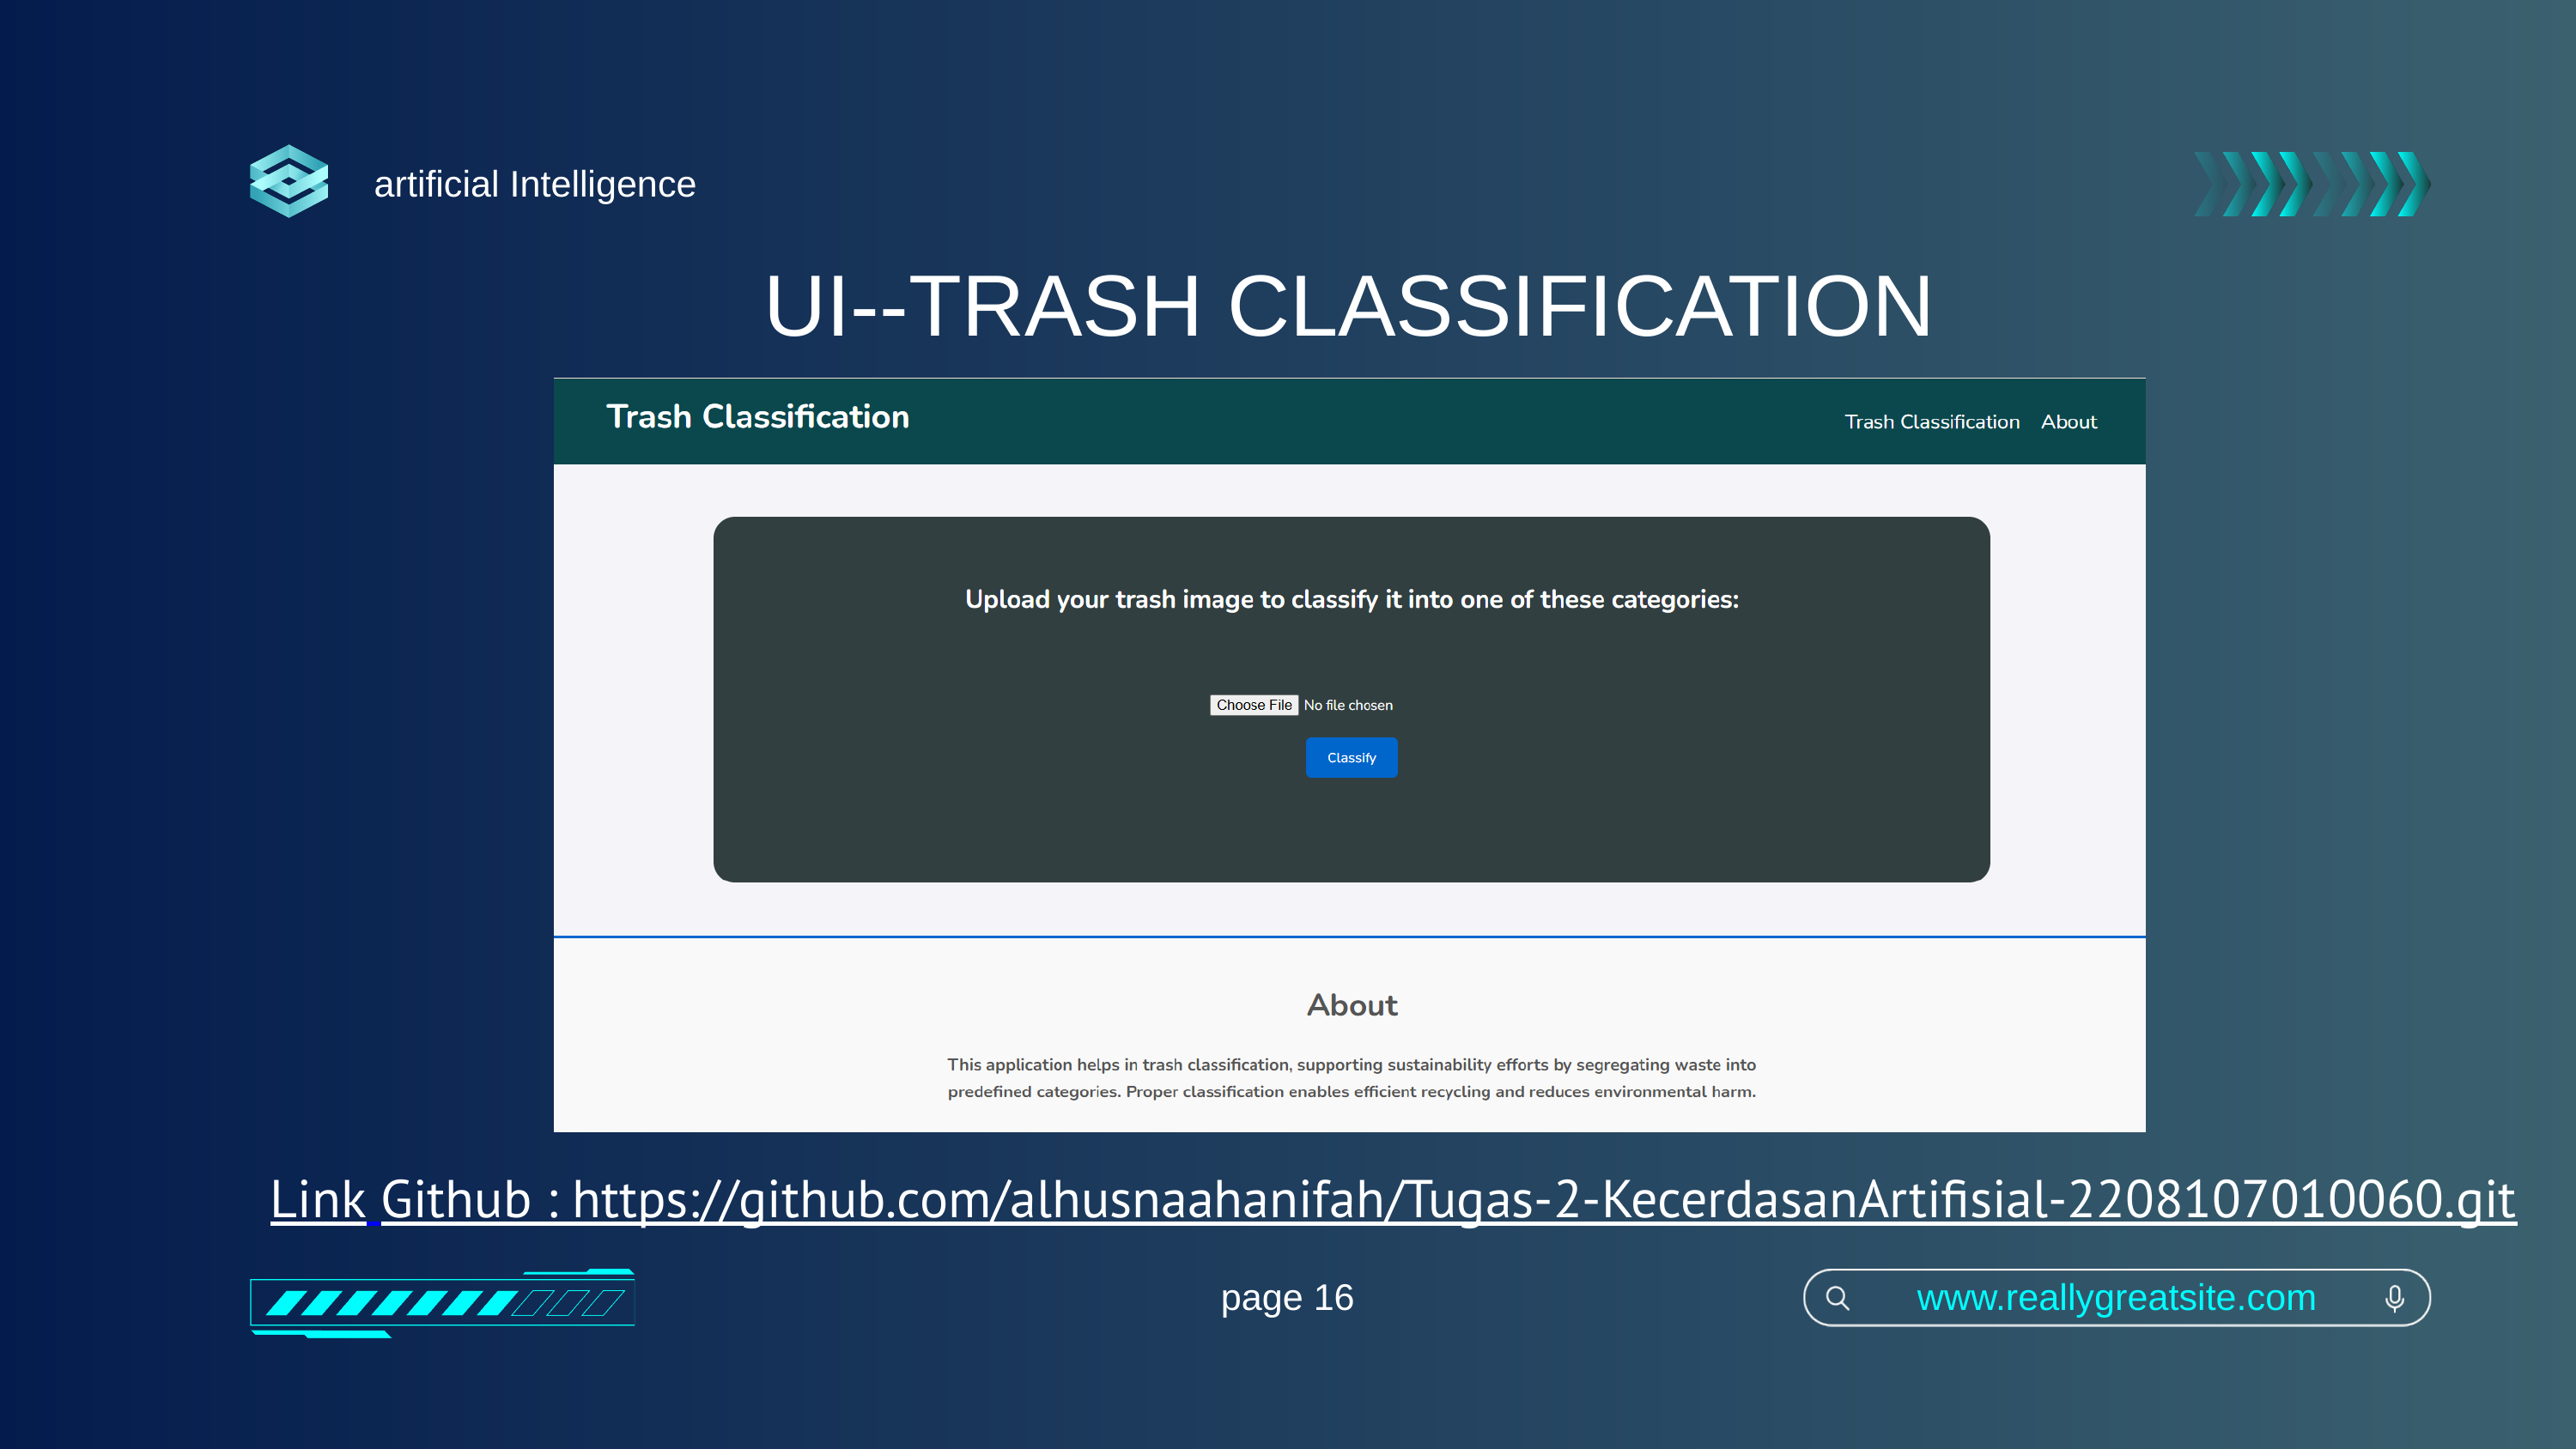

artificial Intelligence
UI--TRASH CLASSIFICATION

Link Github : https://github.com/alhusnaahanifah/Tugas-2-KecerdasanArtifisial-2208107010060.git

page 16
www.reallygreatsite.com